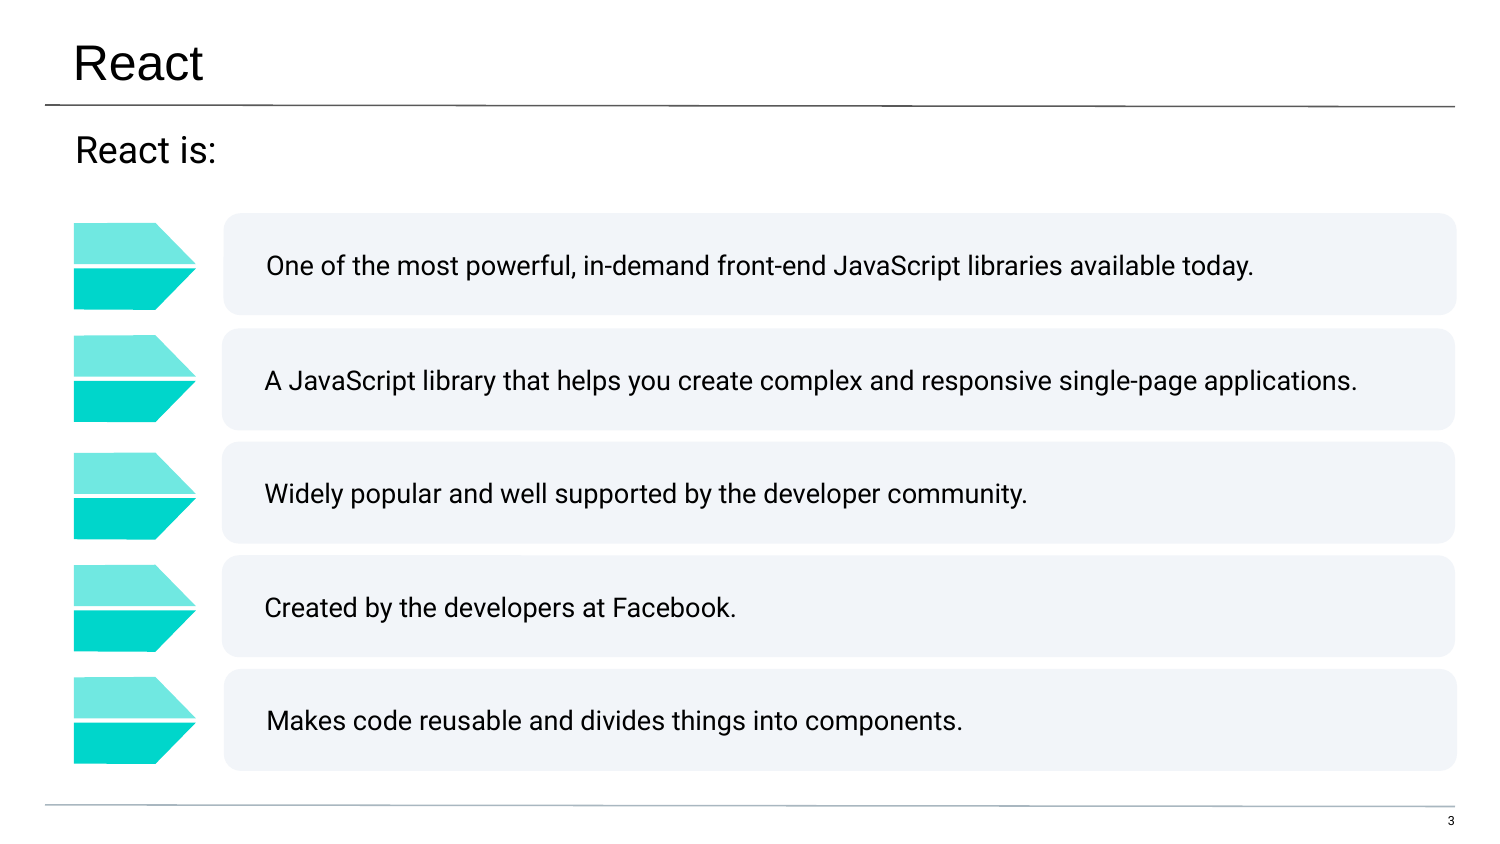

# React
React is:
One of the most powerful, in-demand front-end JavaScript libraries available today.

A JavaScript library that helps you create complex and responsive single-page applications.

Widely popular and well supported by the developer community.

Created by the developers at Facebook.

Makes code reusable and divides things into components.